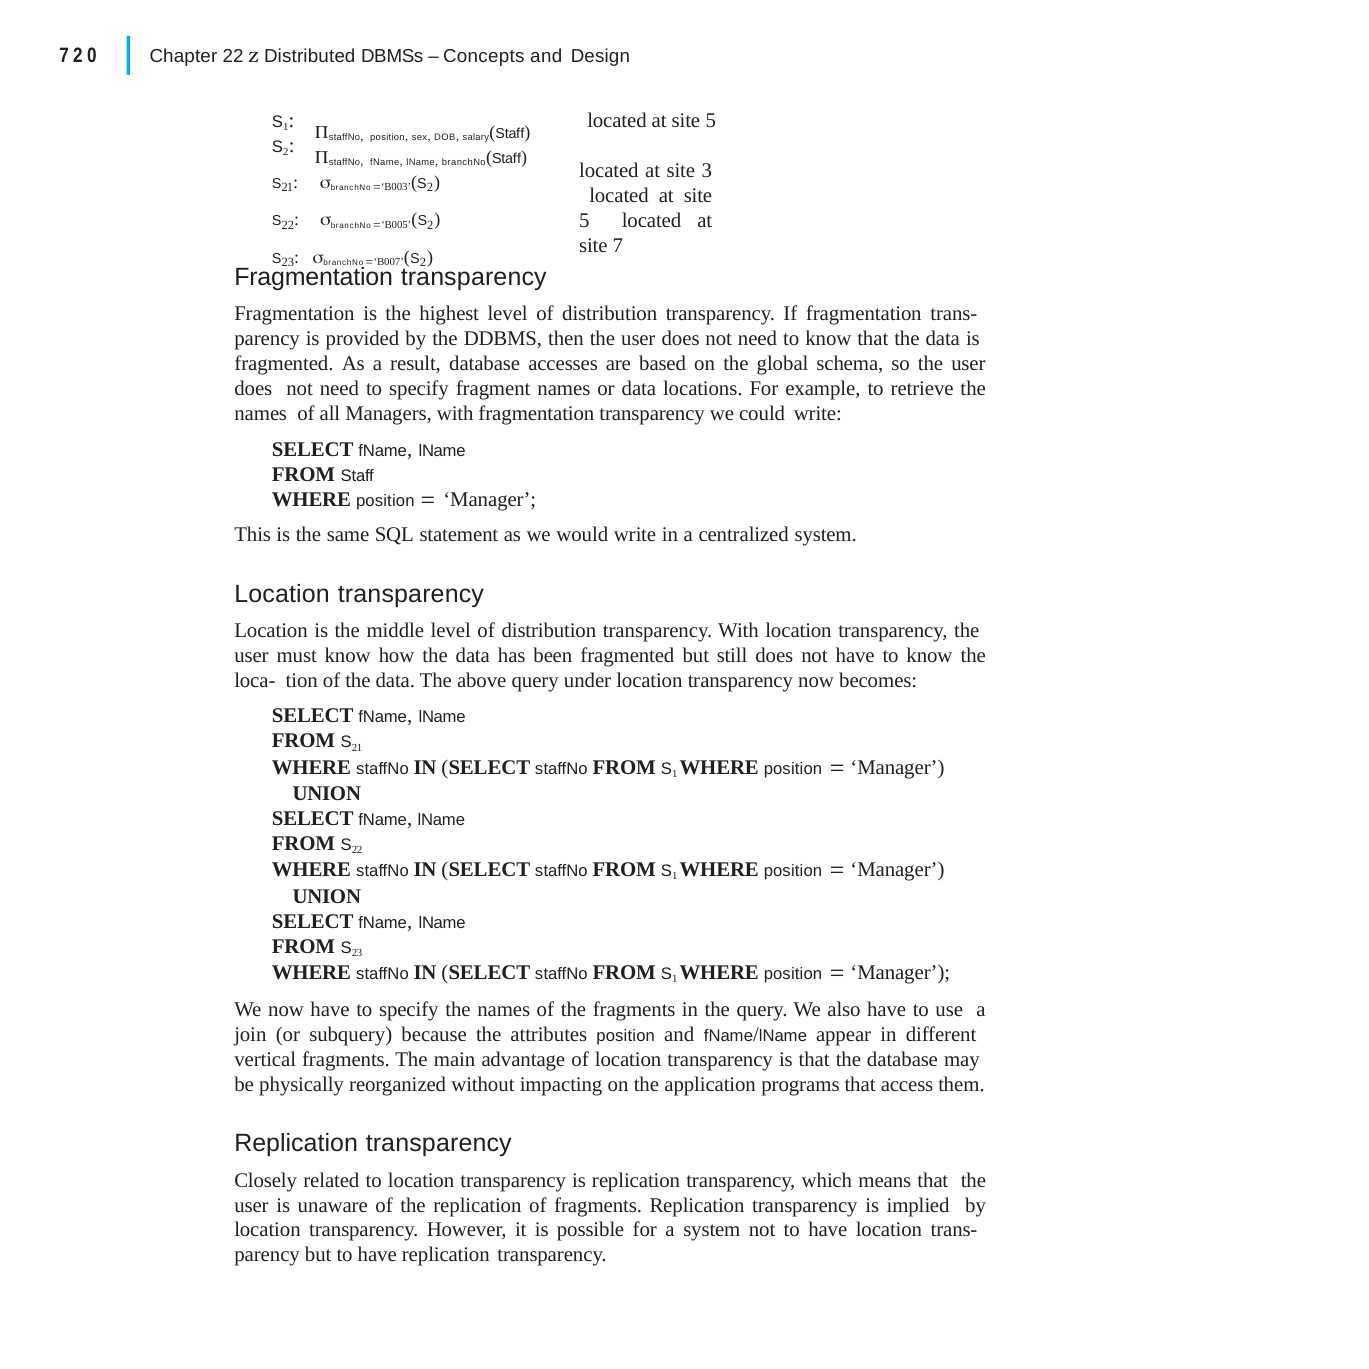

|
720
Chapter 22 z Distributed DBMSs – Concepts and Design
S1:	located at site 5
ΠstaffNo,  position, sex, DOB, salary(Staff)
S2:
ΠstaffNo,  fName, lName, branchNo(Staff)
located at site 3  located at site 5  located at site 7
S21:   σbranchNo=‘B003’(S2)  S22:   σbranchNo=‘B005’(S2)  S23:   σbranchNo=‘B007’(S2)
Fragmentation transparency
Fragmentation is the highest level of distribution transparency. If fragmentation trans-  parency is provided by the DDBMS, then the user does not need to know that the data is  fragmented. As a result, database accesses are based on the global schema, so the user does  not need to specify fragment names or data locations. For example, to retrieve the names  of all Managers, with fragmentation transparency we could write:
SELECT fName, lName
FROM Staff
WHERE position = ‘Manager’;
This is the same SQL statement as we would write in a centralized system.

Location transparency
Location is the middle level of distribution transparency. With location transparency, the  user must know how the data has been fragmented but still does not have to know the loca-  tion of the data. The above query under location transparency now becomes:
SELECT fName, lName
FROM S21
WHERE staffNo IN (SELECT staffNo FROM S1 WHERE position = ‘Manager’)
UNION
SELECT fName, lName
FROM S22
WHERE staffNo IN (SELECT staffNo FROM S1 WHERE position = ‘Manager’)
UNION
SELECT fName, lName
FROM S23
WHERE staffNo IN (SELECT staffNo FROM S1 WHERE position = ‘Manager’);
We now have to specify the names of the fragments in the query. We also have to use  a join (or subquery) because the attributes position and fName/lName appear in different  vertical fragments. The main advantage of location transparency is that the database may  be physically reorganized without impacting on the application programs that access them.

Replication transparency
Closely related to location transparency is replication transparency, which means that  the user is unaware of the replication of fragments. Replication transparency is implied  by location transparency. However, it is possible for a system not to have location trans-  parency but to have replication transparency.